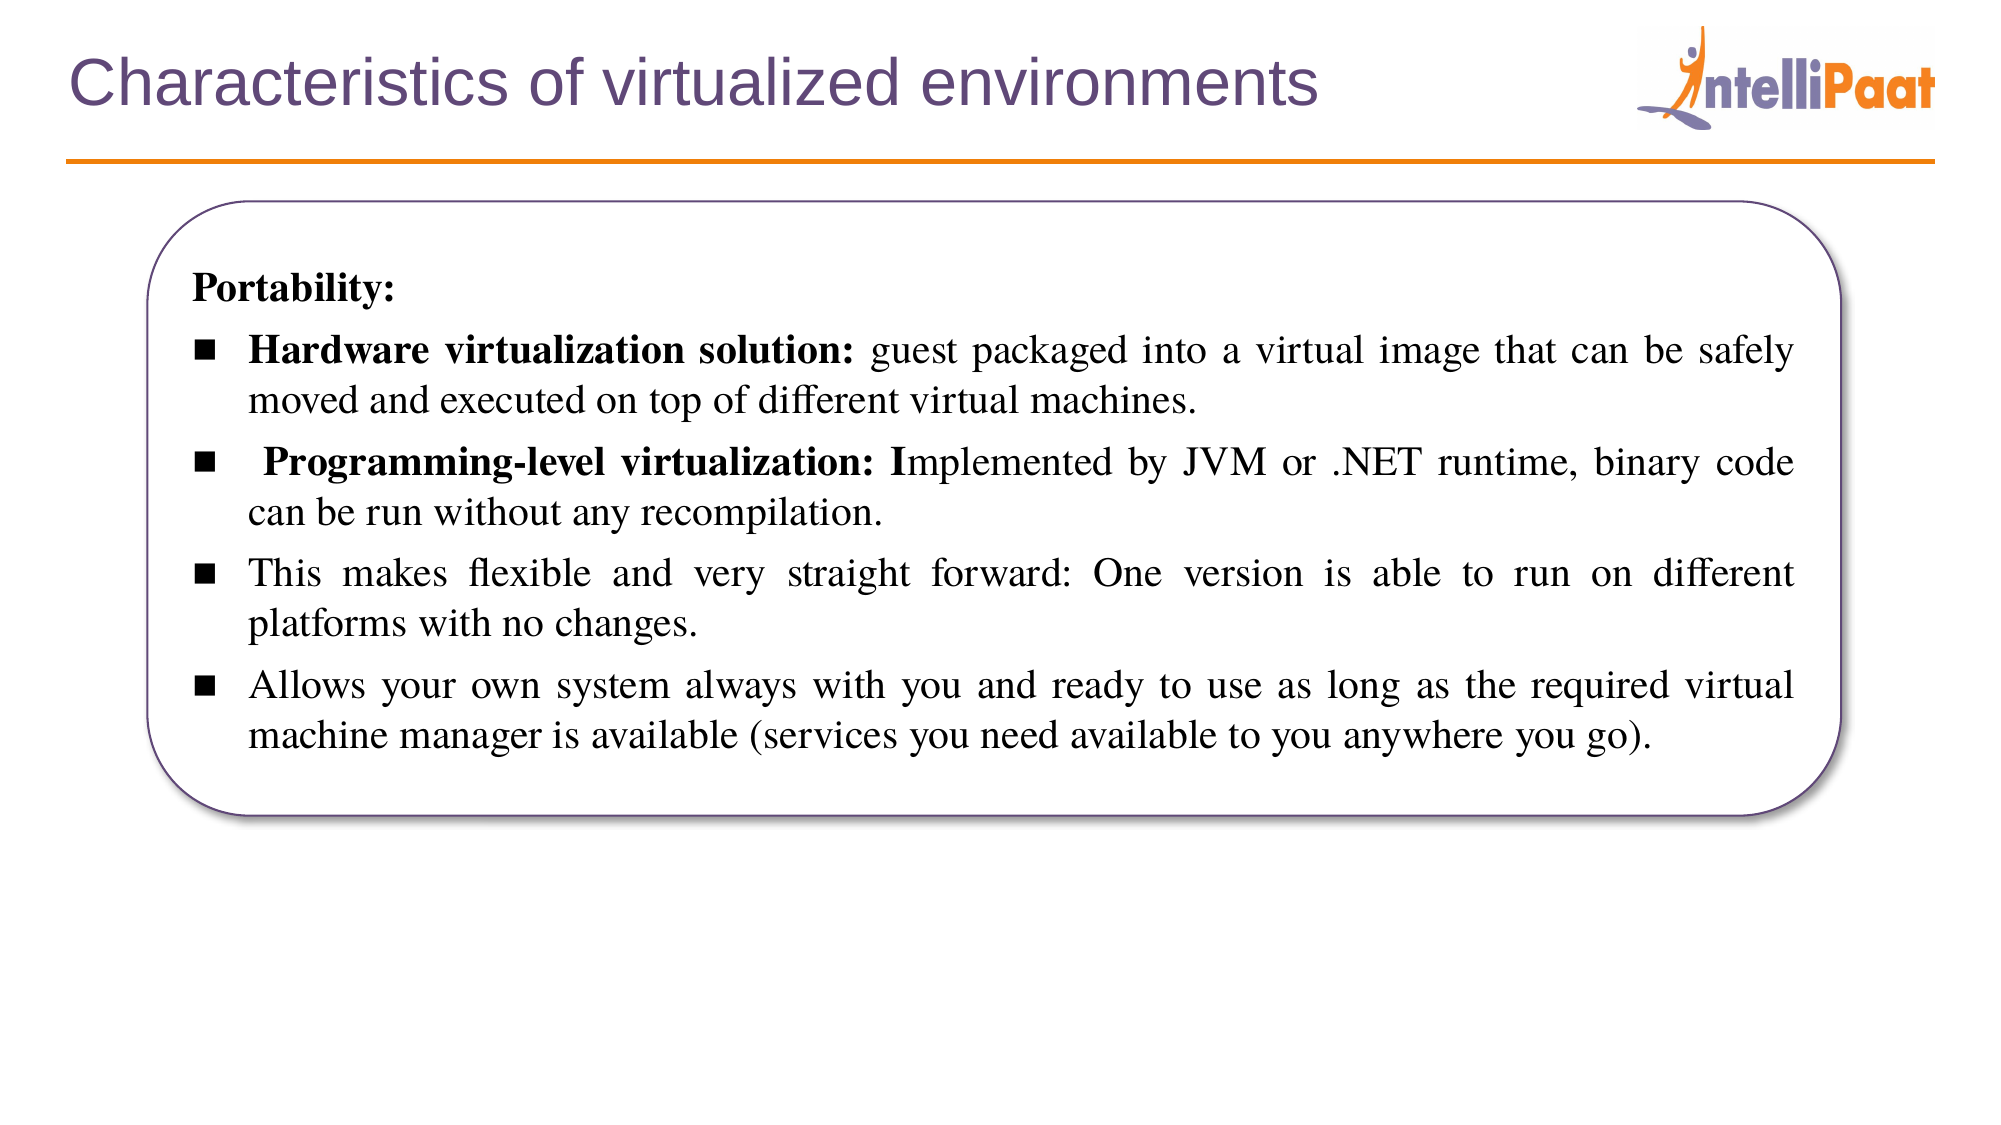

Characteristics of virtualized environments

Portability:
Hardware virtualization solution: guest packaged into a virtual image that can be safely moved and executed on top of different virtual machines.
 Programming-level virtualization: Implemented by JVM or .NET runtime, binary code can be run without any recompilation.
This makes flexible and very straight forward: One version is able to run on different platforms with no changes.
Allows your own system always with you and ready to use as long as the required virtual machine manager is available (services you need available to you anywhere you go).